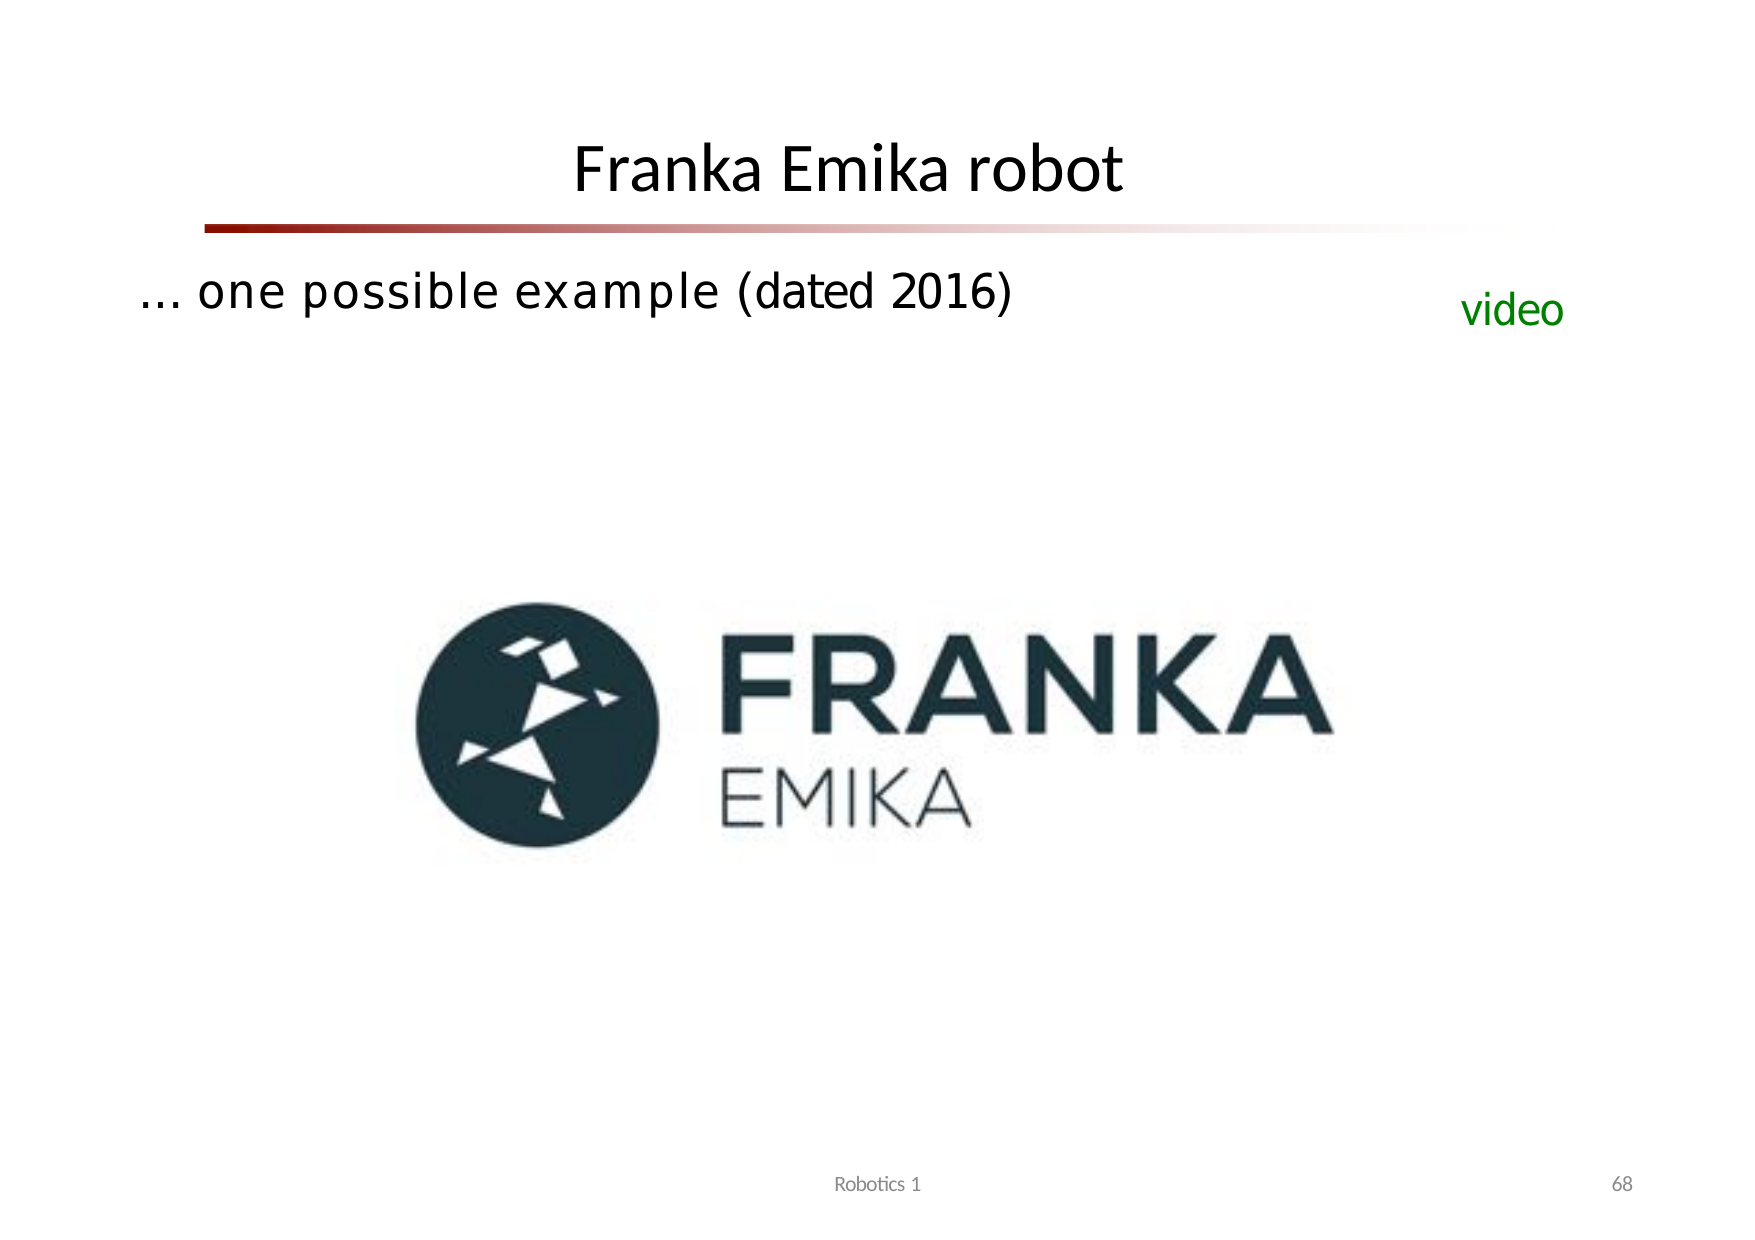

# Franka Emika robot

... one possible example (dated 2016)
video

Robotics 1
68